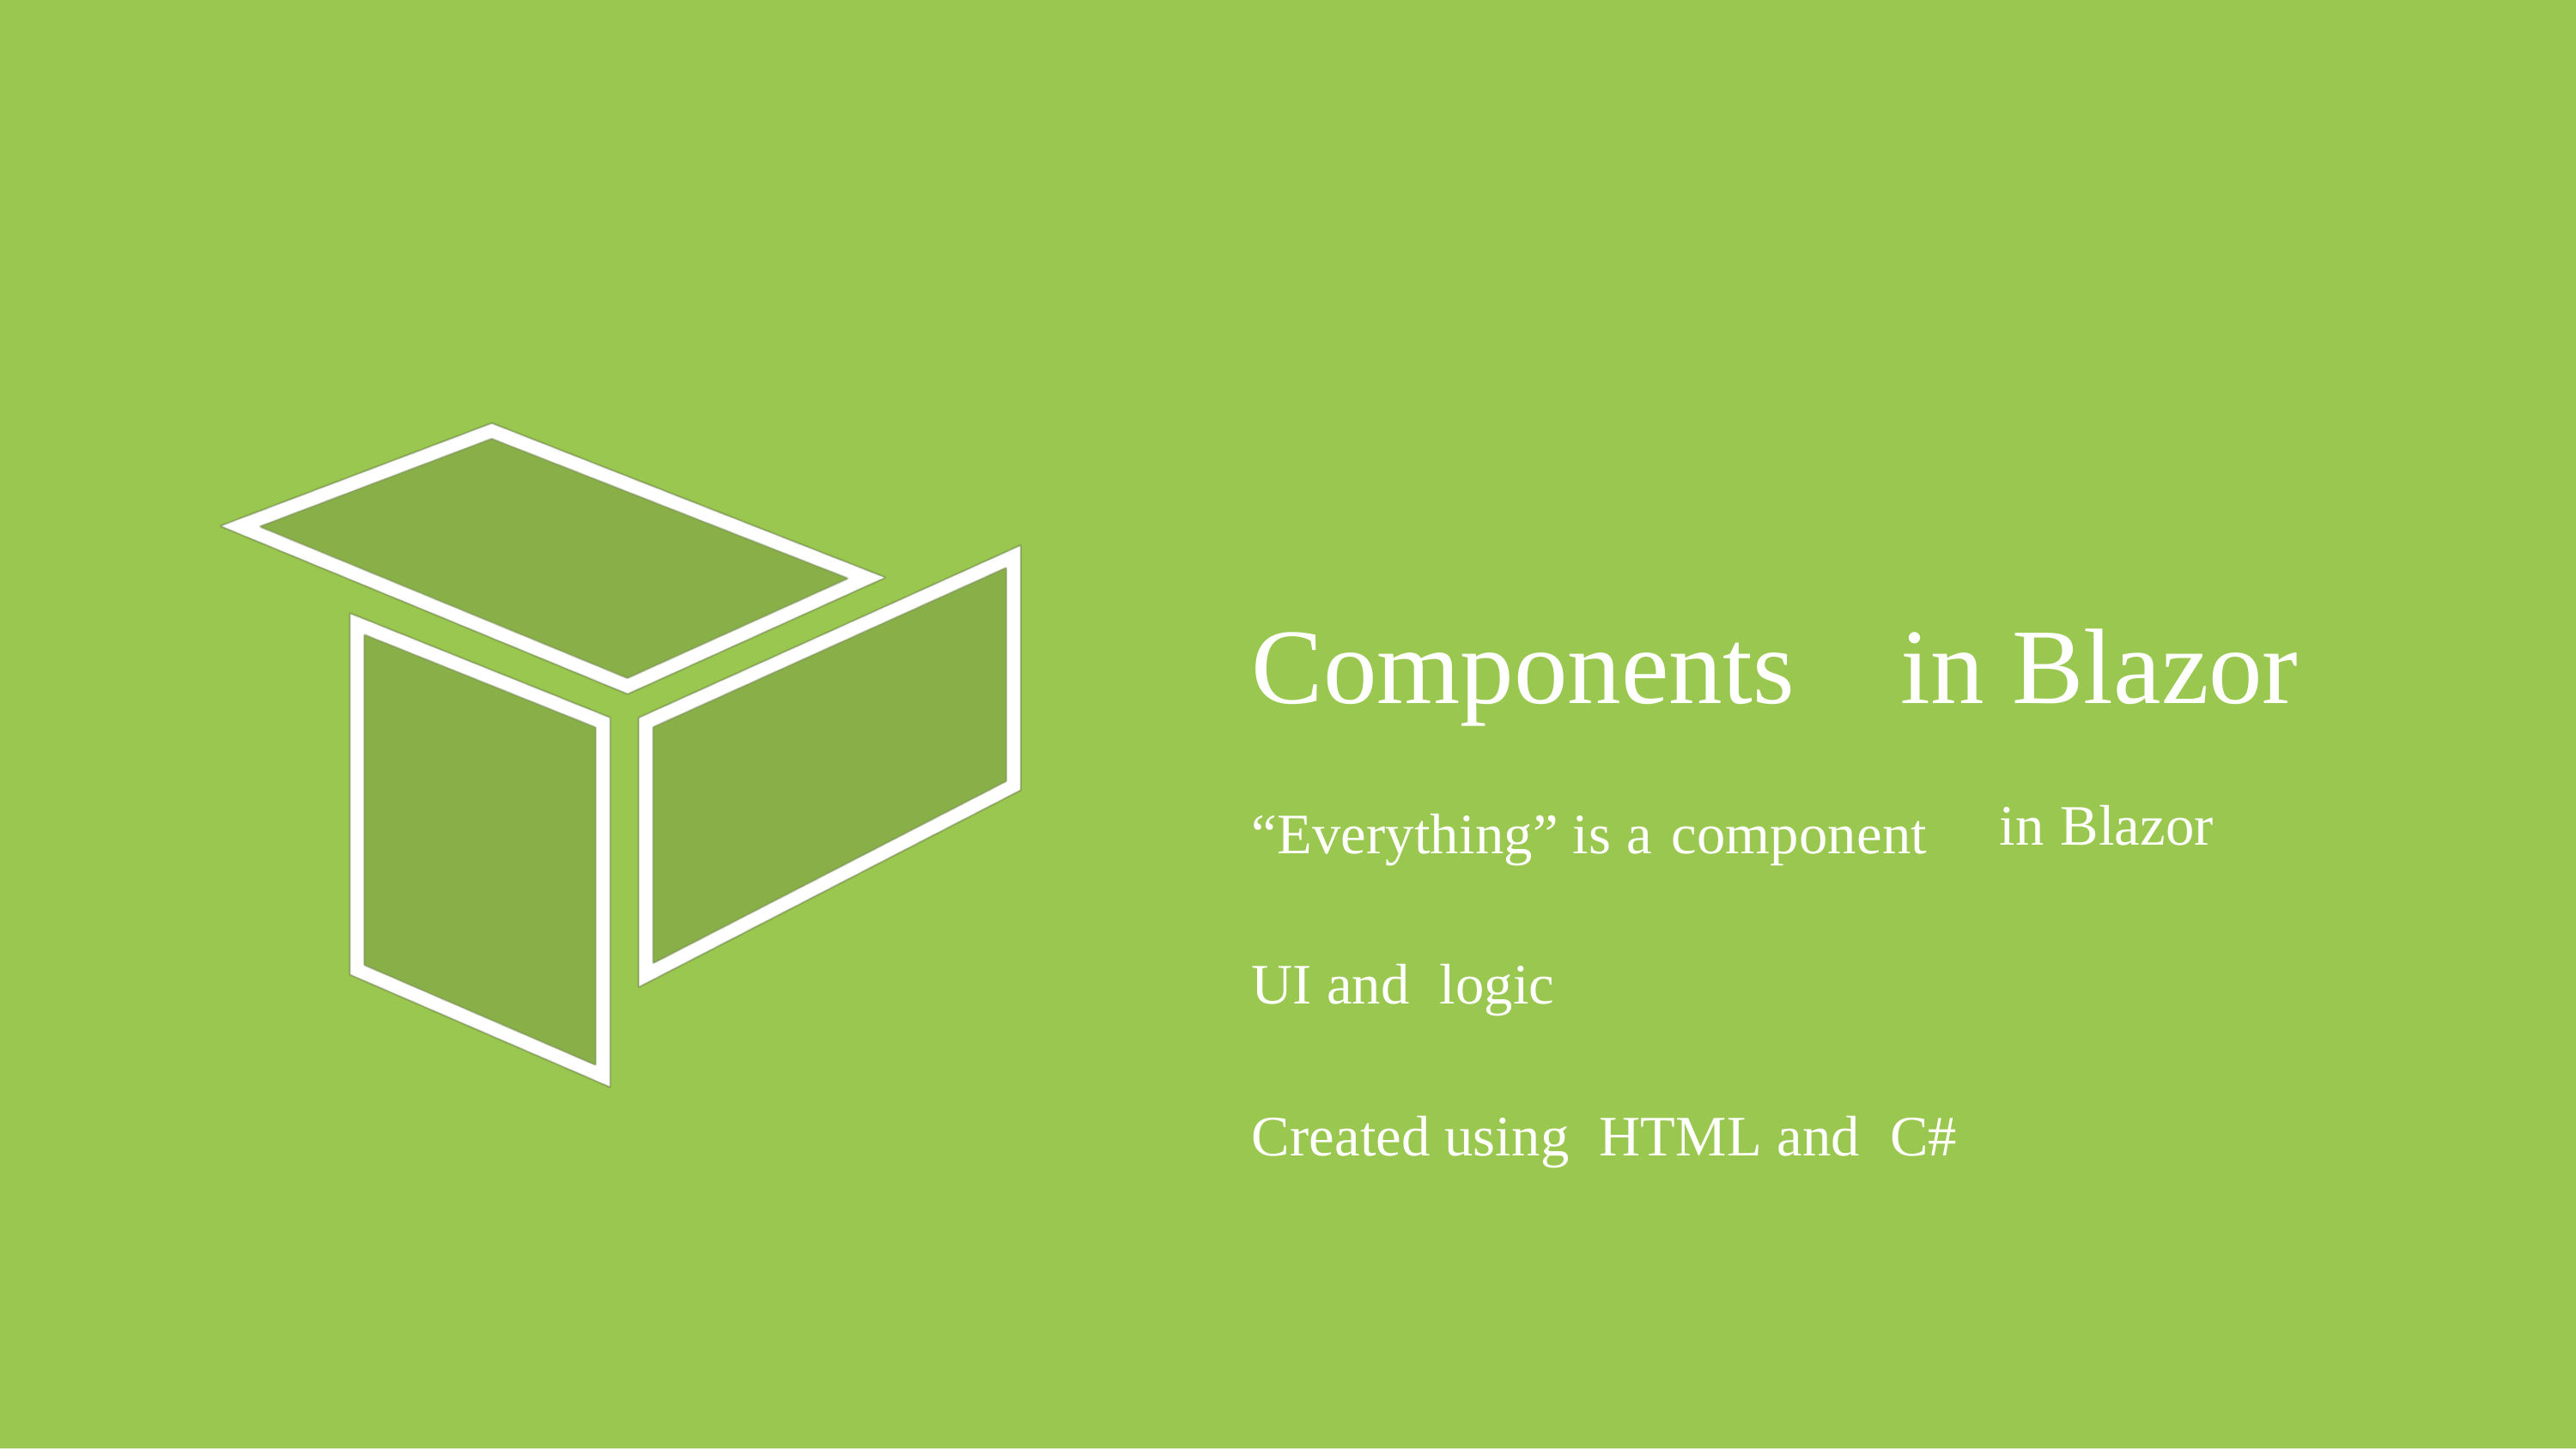

Components
in
Blazor
in Blazor
“Everything” is a component
UI and  logic
Created using  HTML and  C#